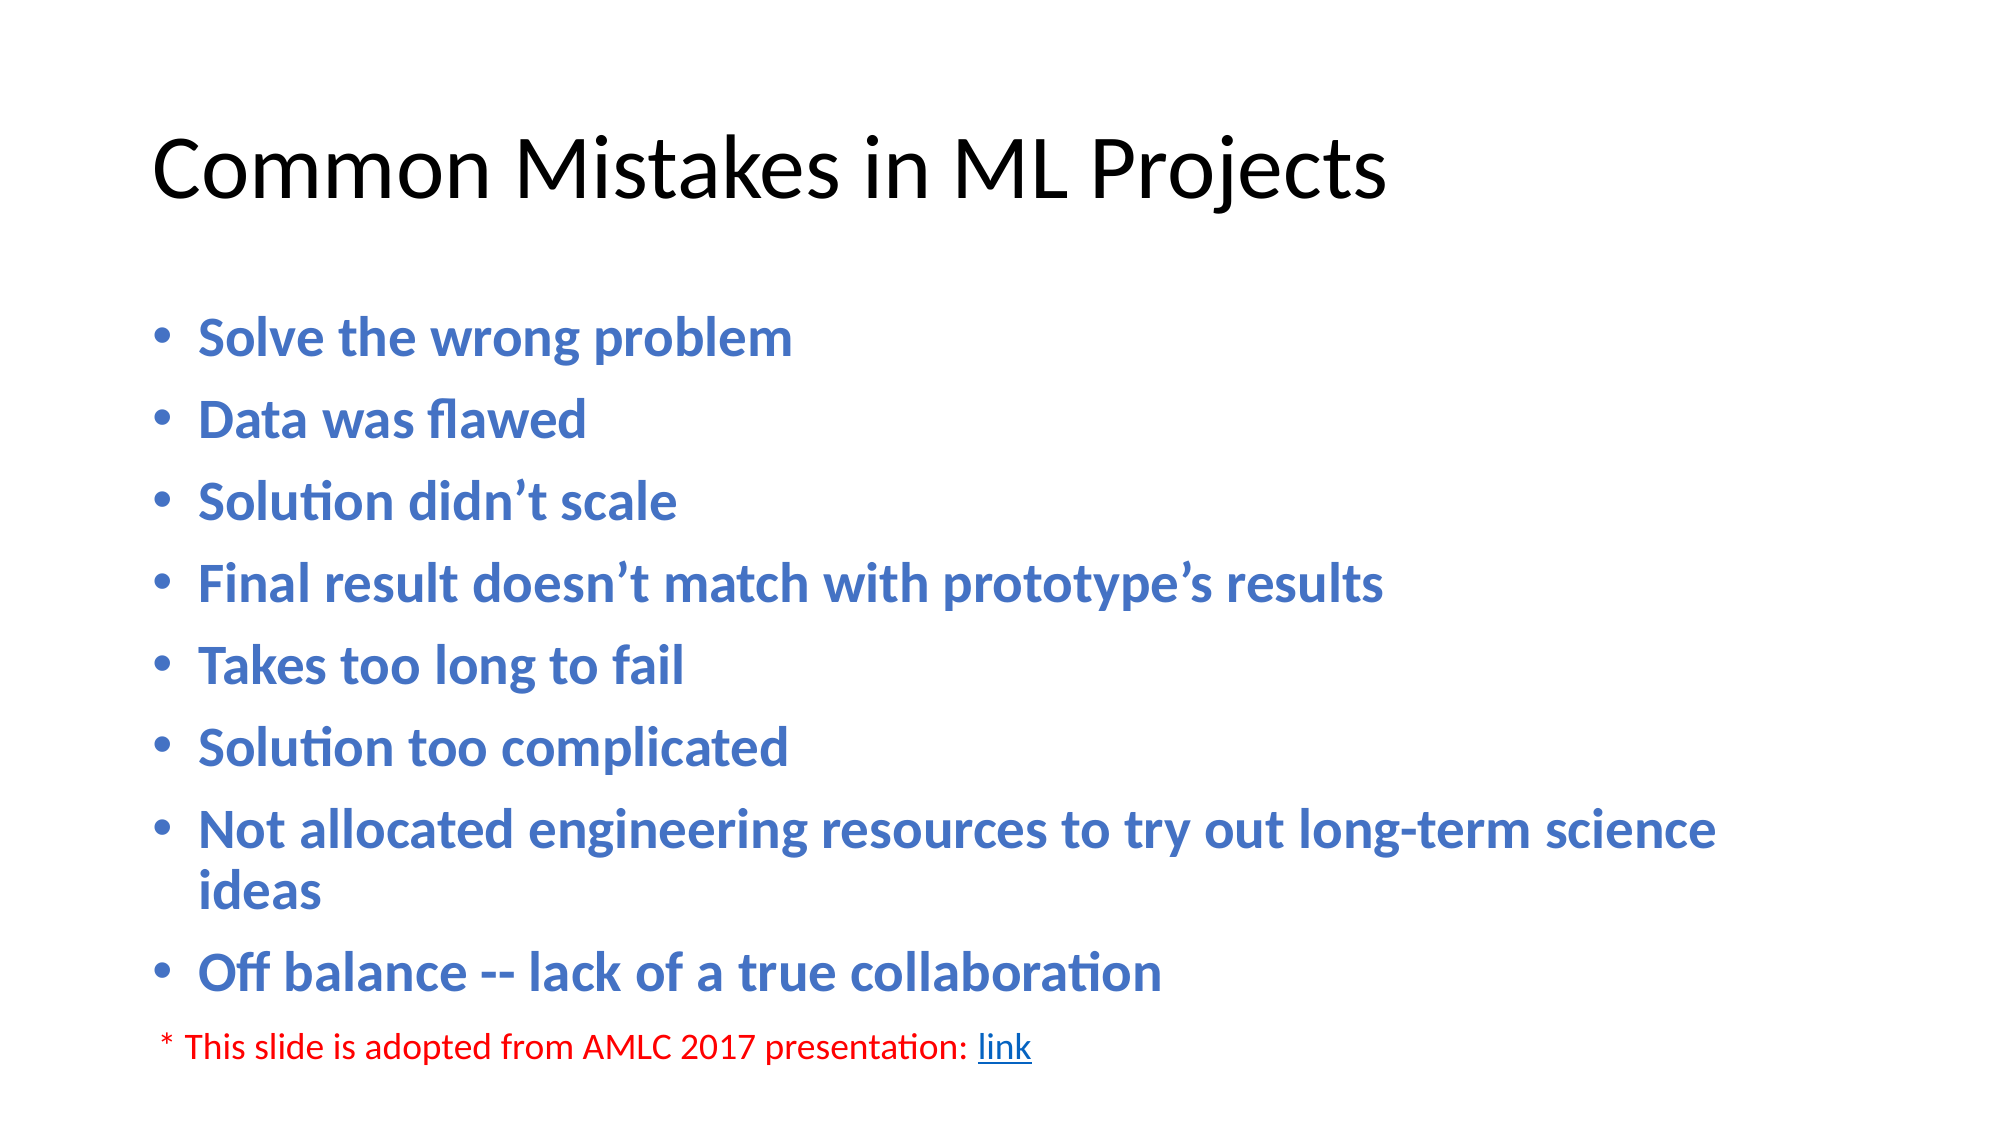

# Common Mistakes in ML Projects
Solve the wrong problem
Data was flawed
Solution didn’t scale
Final result doesn’t match with prototype’s results
Takes too long to fail
Solution too complicated
Not allocated engineering resources to try out long-term science ideas
Off balance -- lack of a true collaboration
* This slide is adopted from AMLC 2017 presentation: link